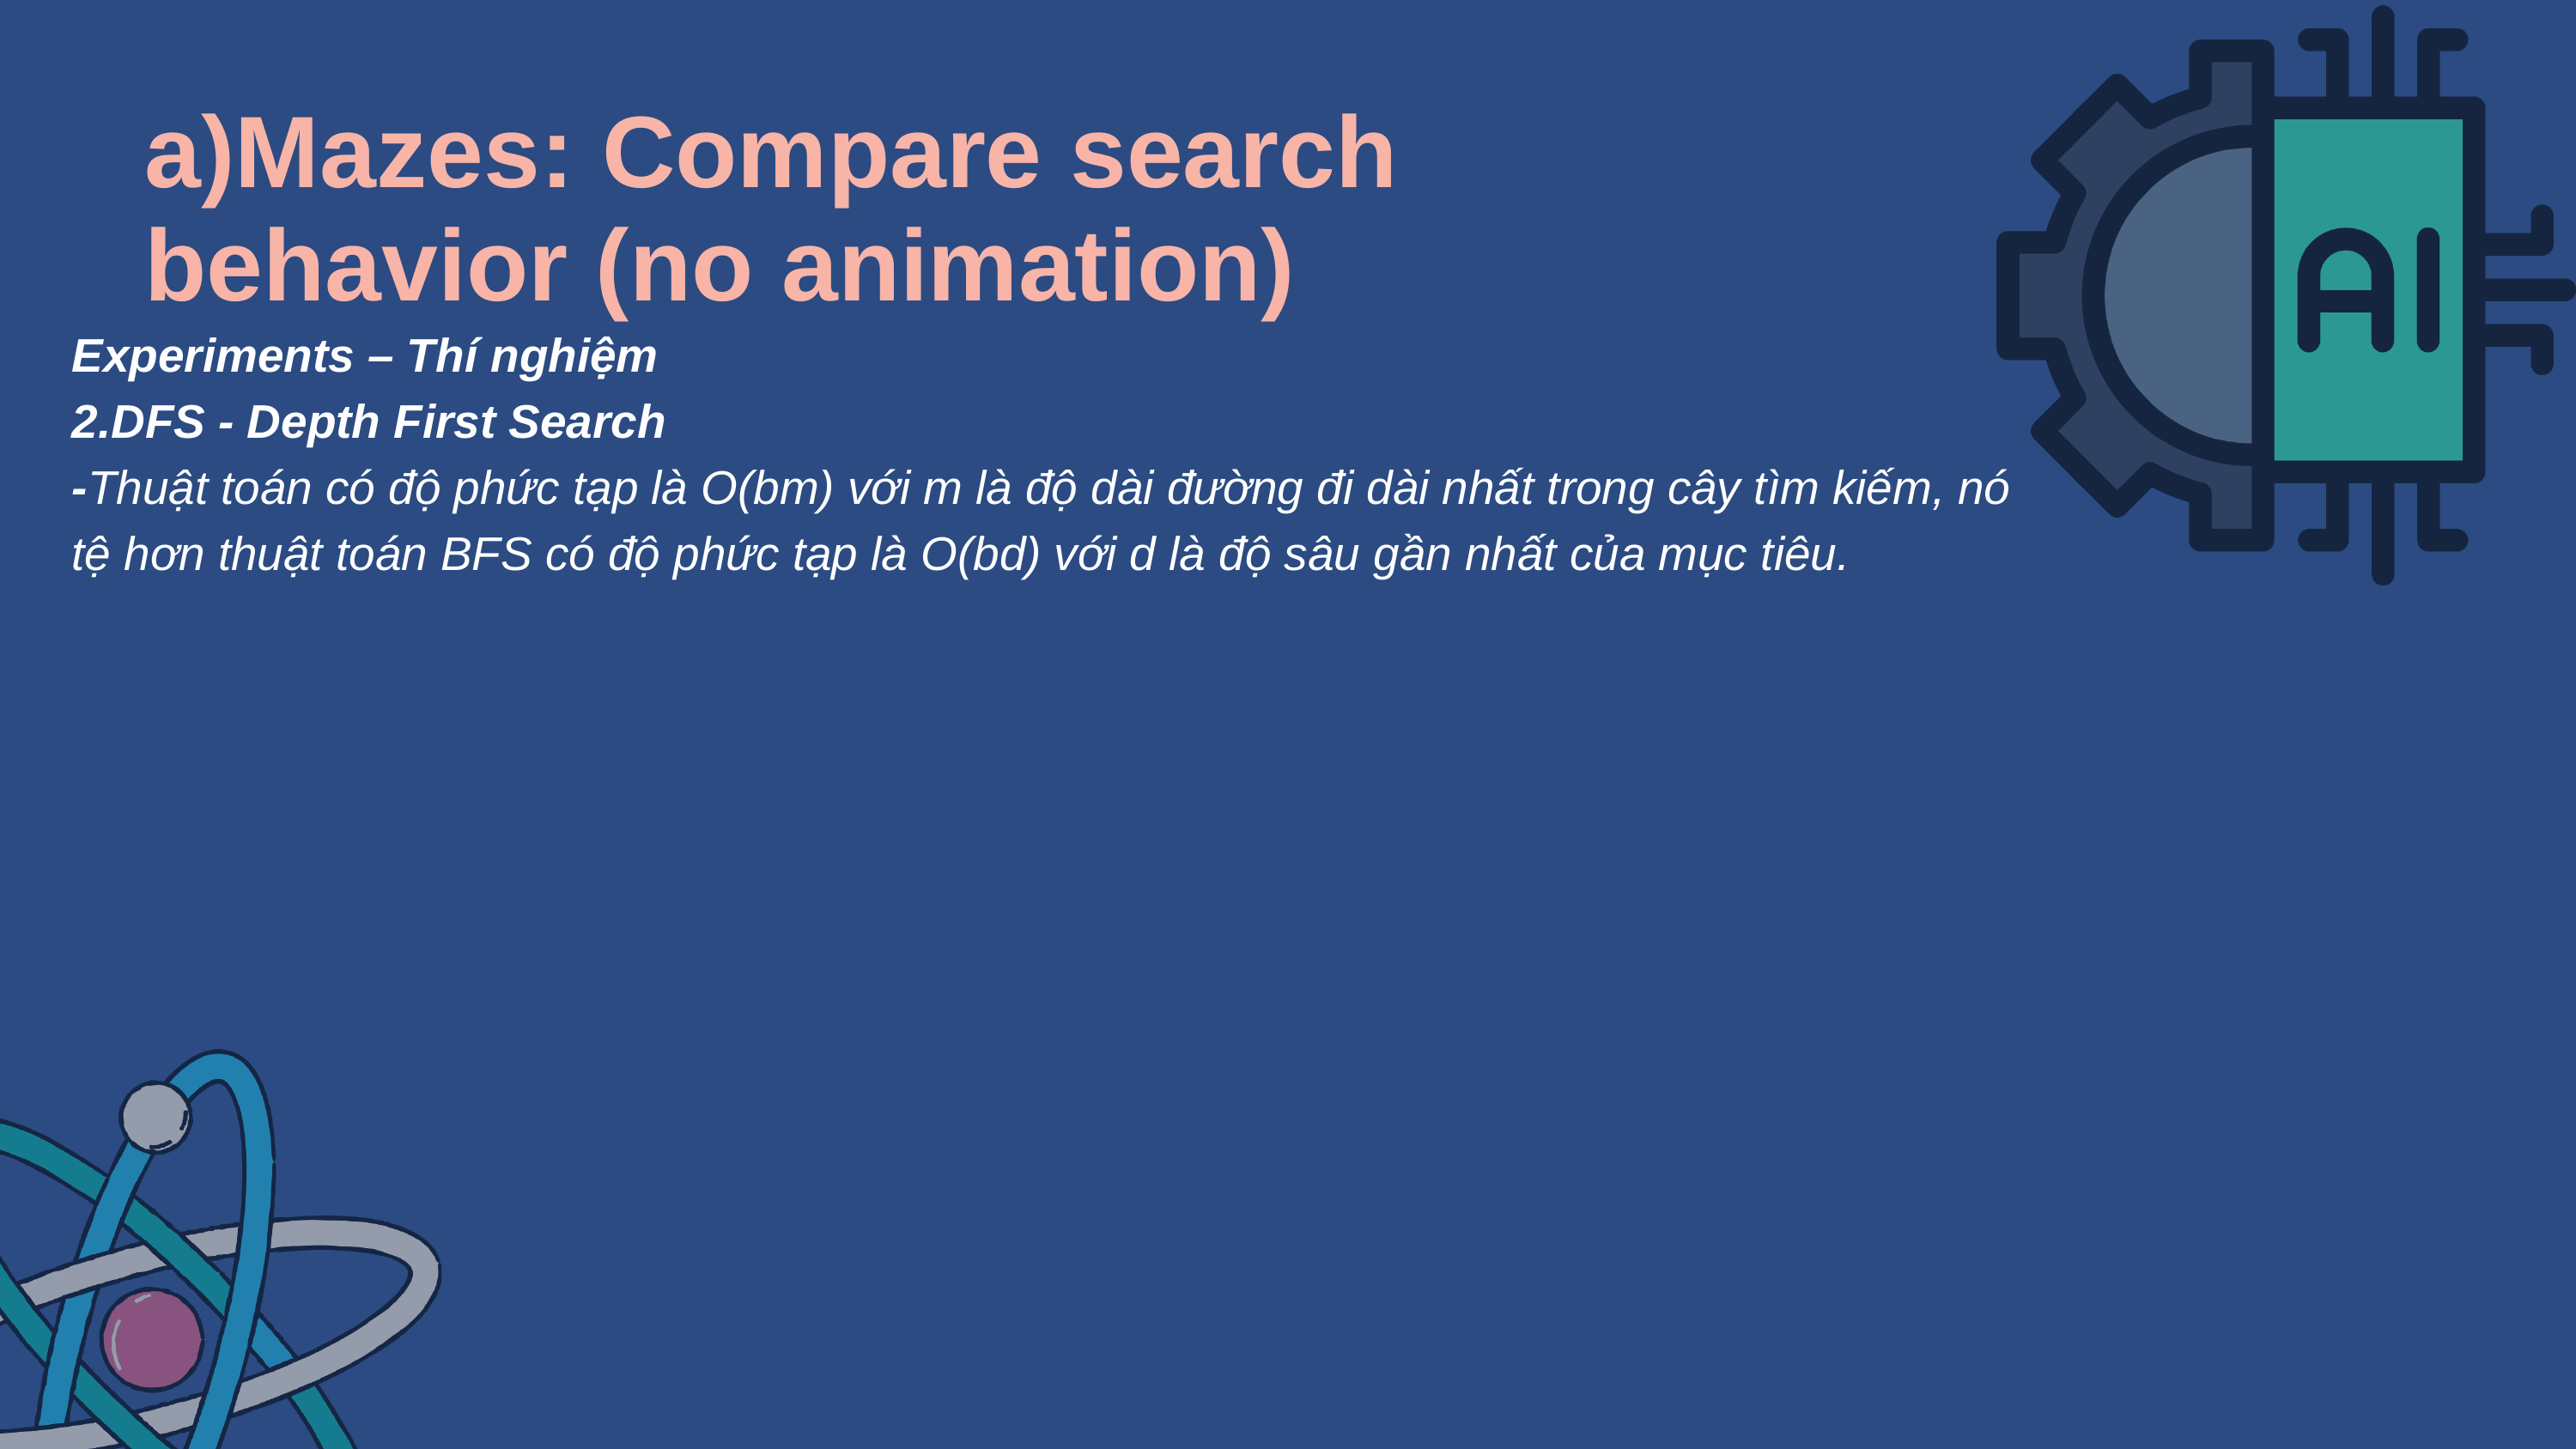

a)Mazes: Compare search behavior (no animation)
Experiments – Thí nghiệm
2.DFS - Depth First Search
-Thuật toán có độ phức tạp là O(bm) với m là độ dài đường đi dài nhất trong cây tìm kiếm, nó tệ hơn thuật toán BFS có độ phức tạp là O(bd) với d là độ sâu gần nhất của mục tiêu.